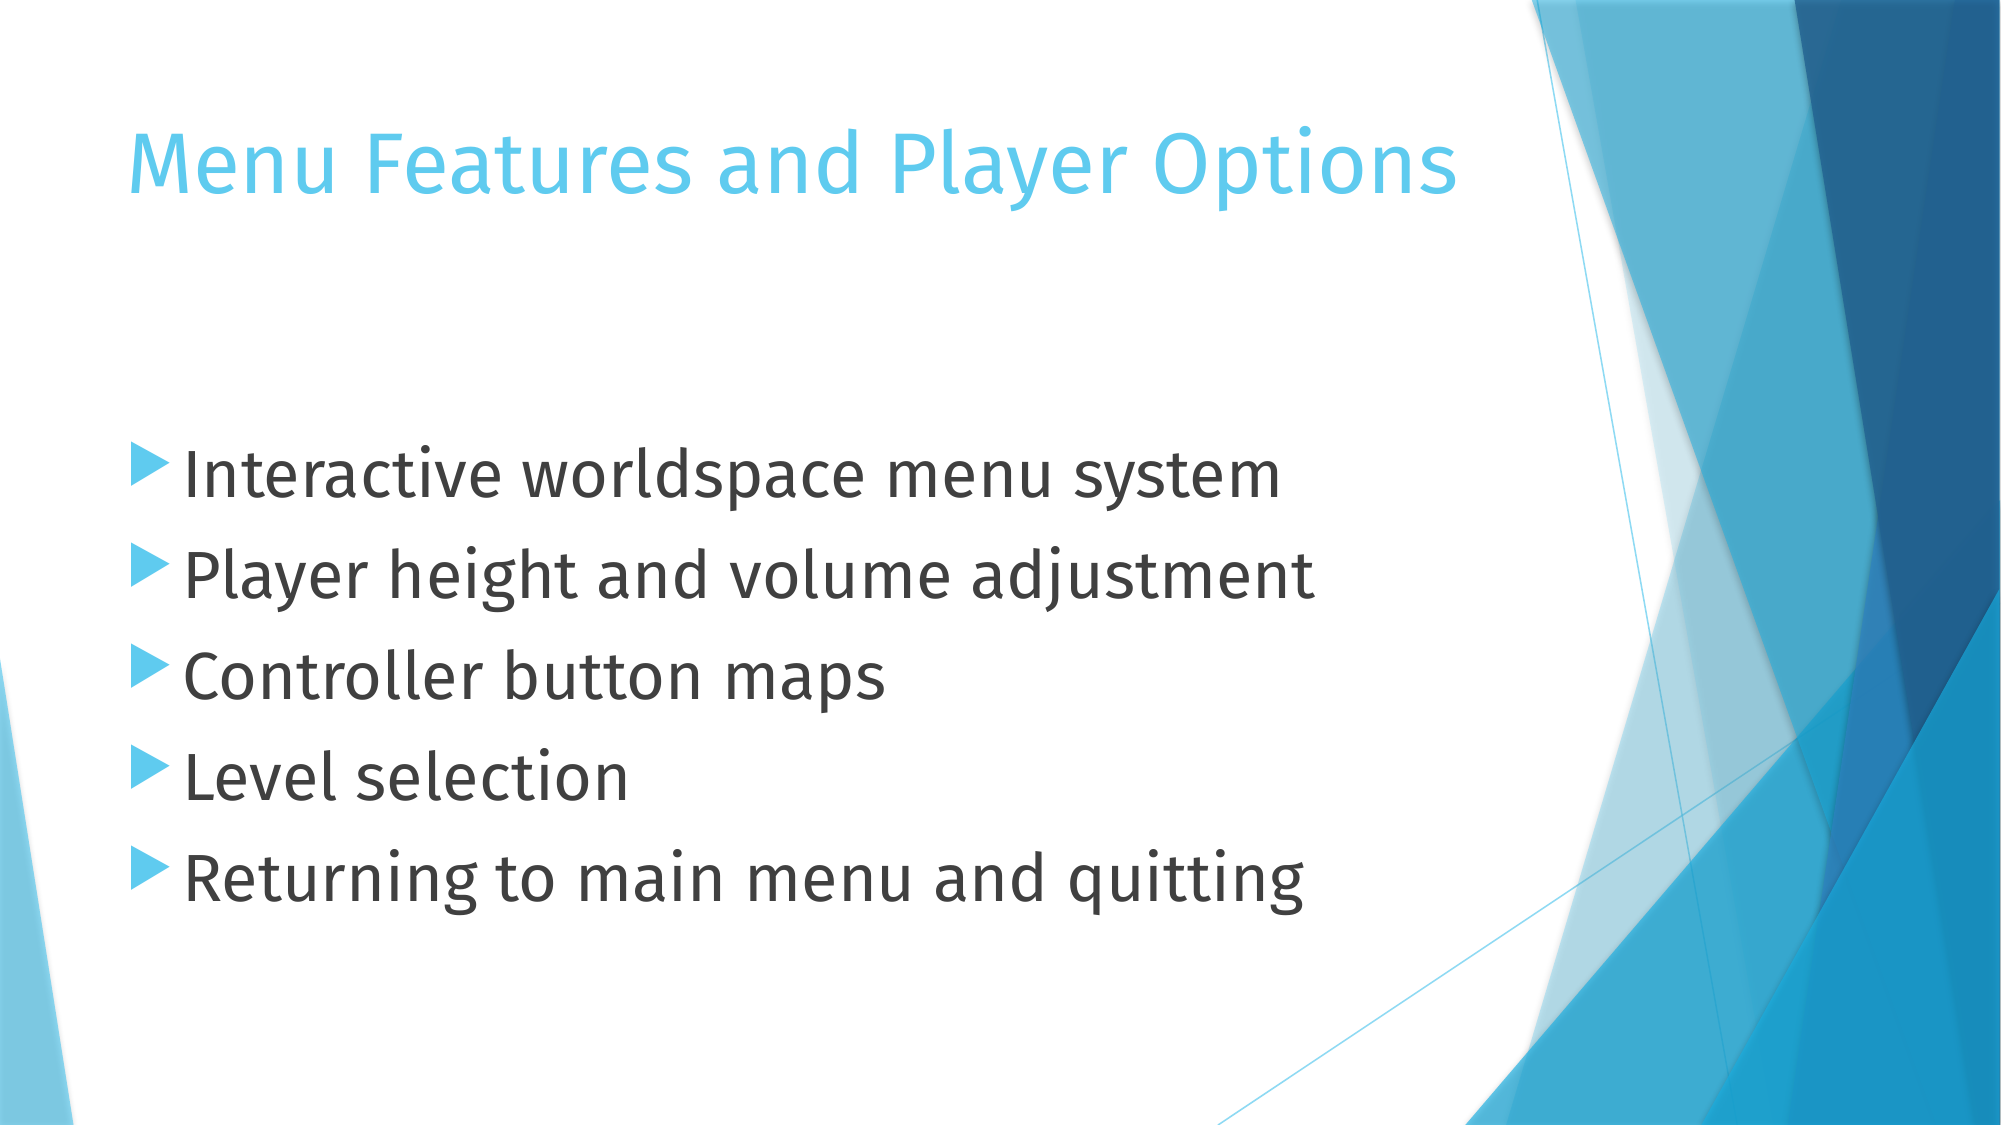

# Menu Features and Player Options
Interactive worldspace menu system
Player height and volume adjustment
Controller button maps
Level selection
Returning to main menu and quitting